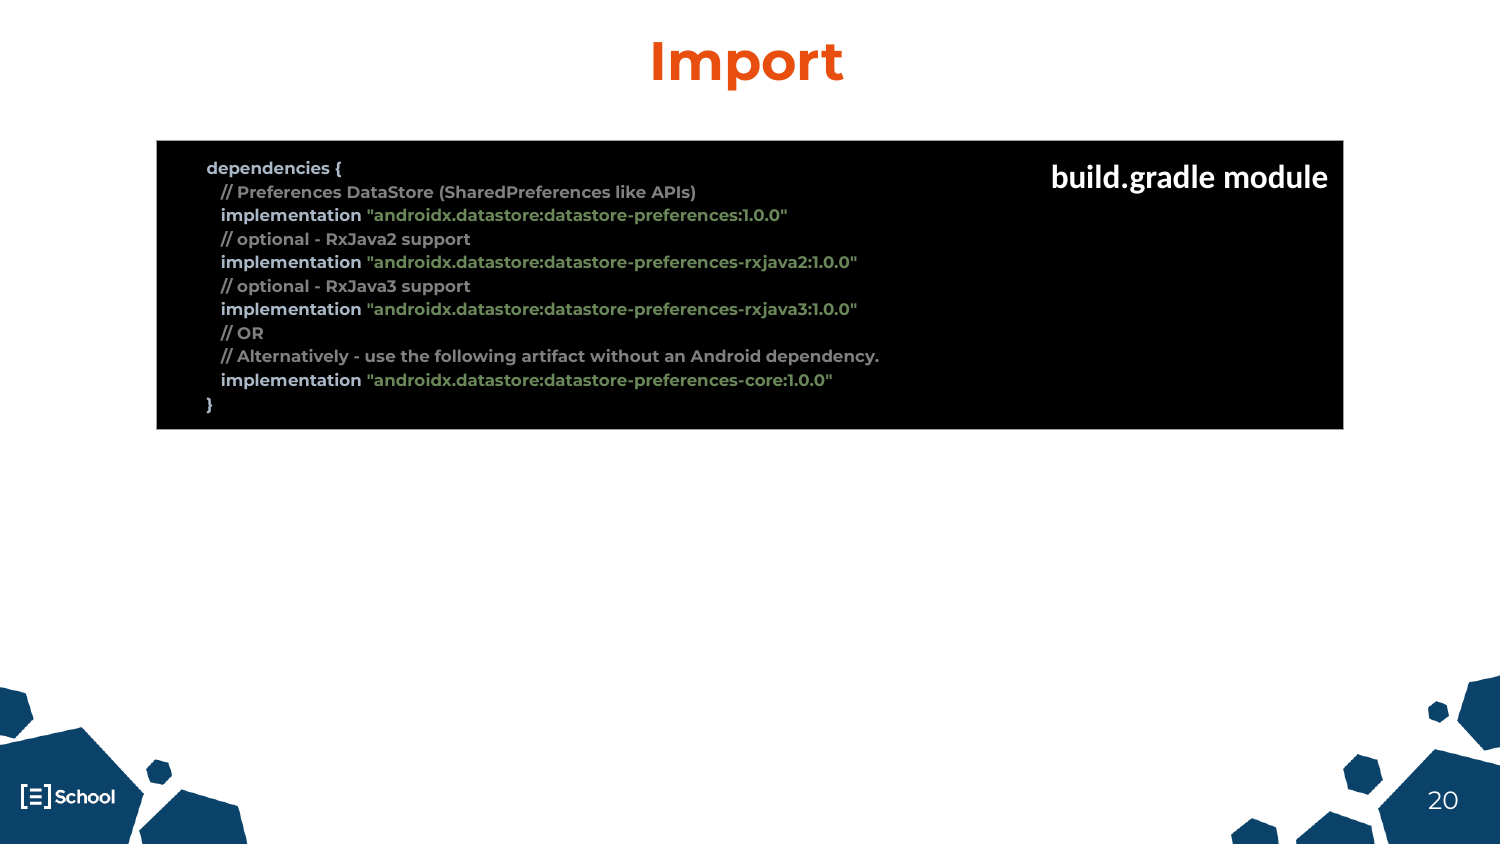

Import
| dependencies { // Preferences DataStore (SharedPreferences like APIs) implementation "androidx.datastore:datastore-preferences:1.0.0" // optional - RxJava2 support implementation "androidx.datastore:datastore-preferences-rxjava2:1.0.0" // optional - RxJava3 support implementation "androidx.datastore:datastore-preferences-rxjava3:1.0.0" // OR // Alternatively - use the following artifact without an Android dependency. implementation "androidx.datastore:datastore-preferences-core:1.0.0" } |
| --- |
build.gradle module
20